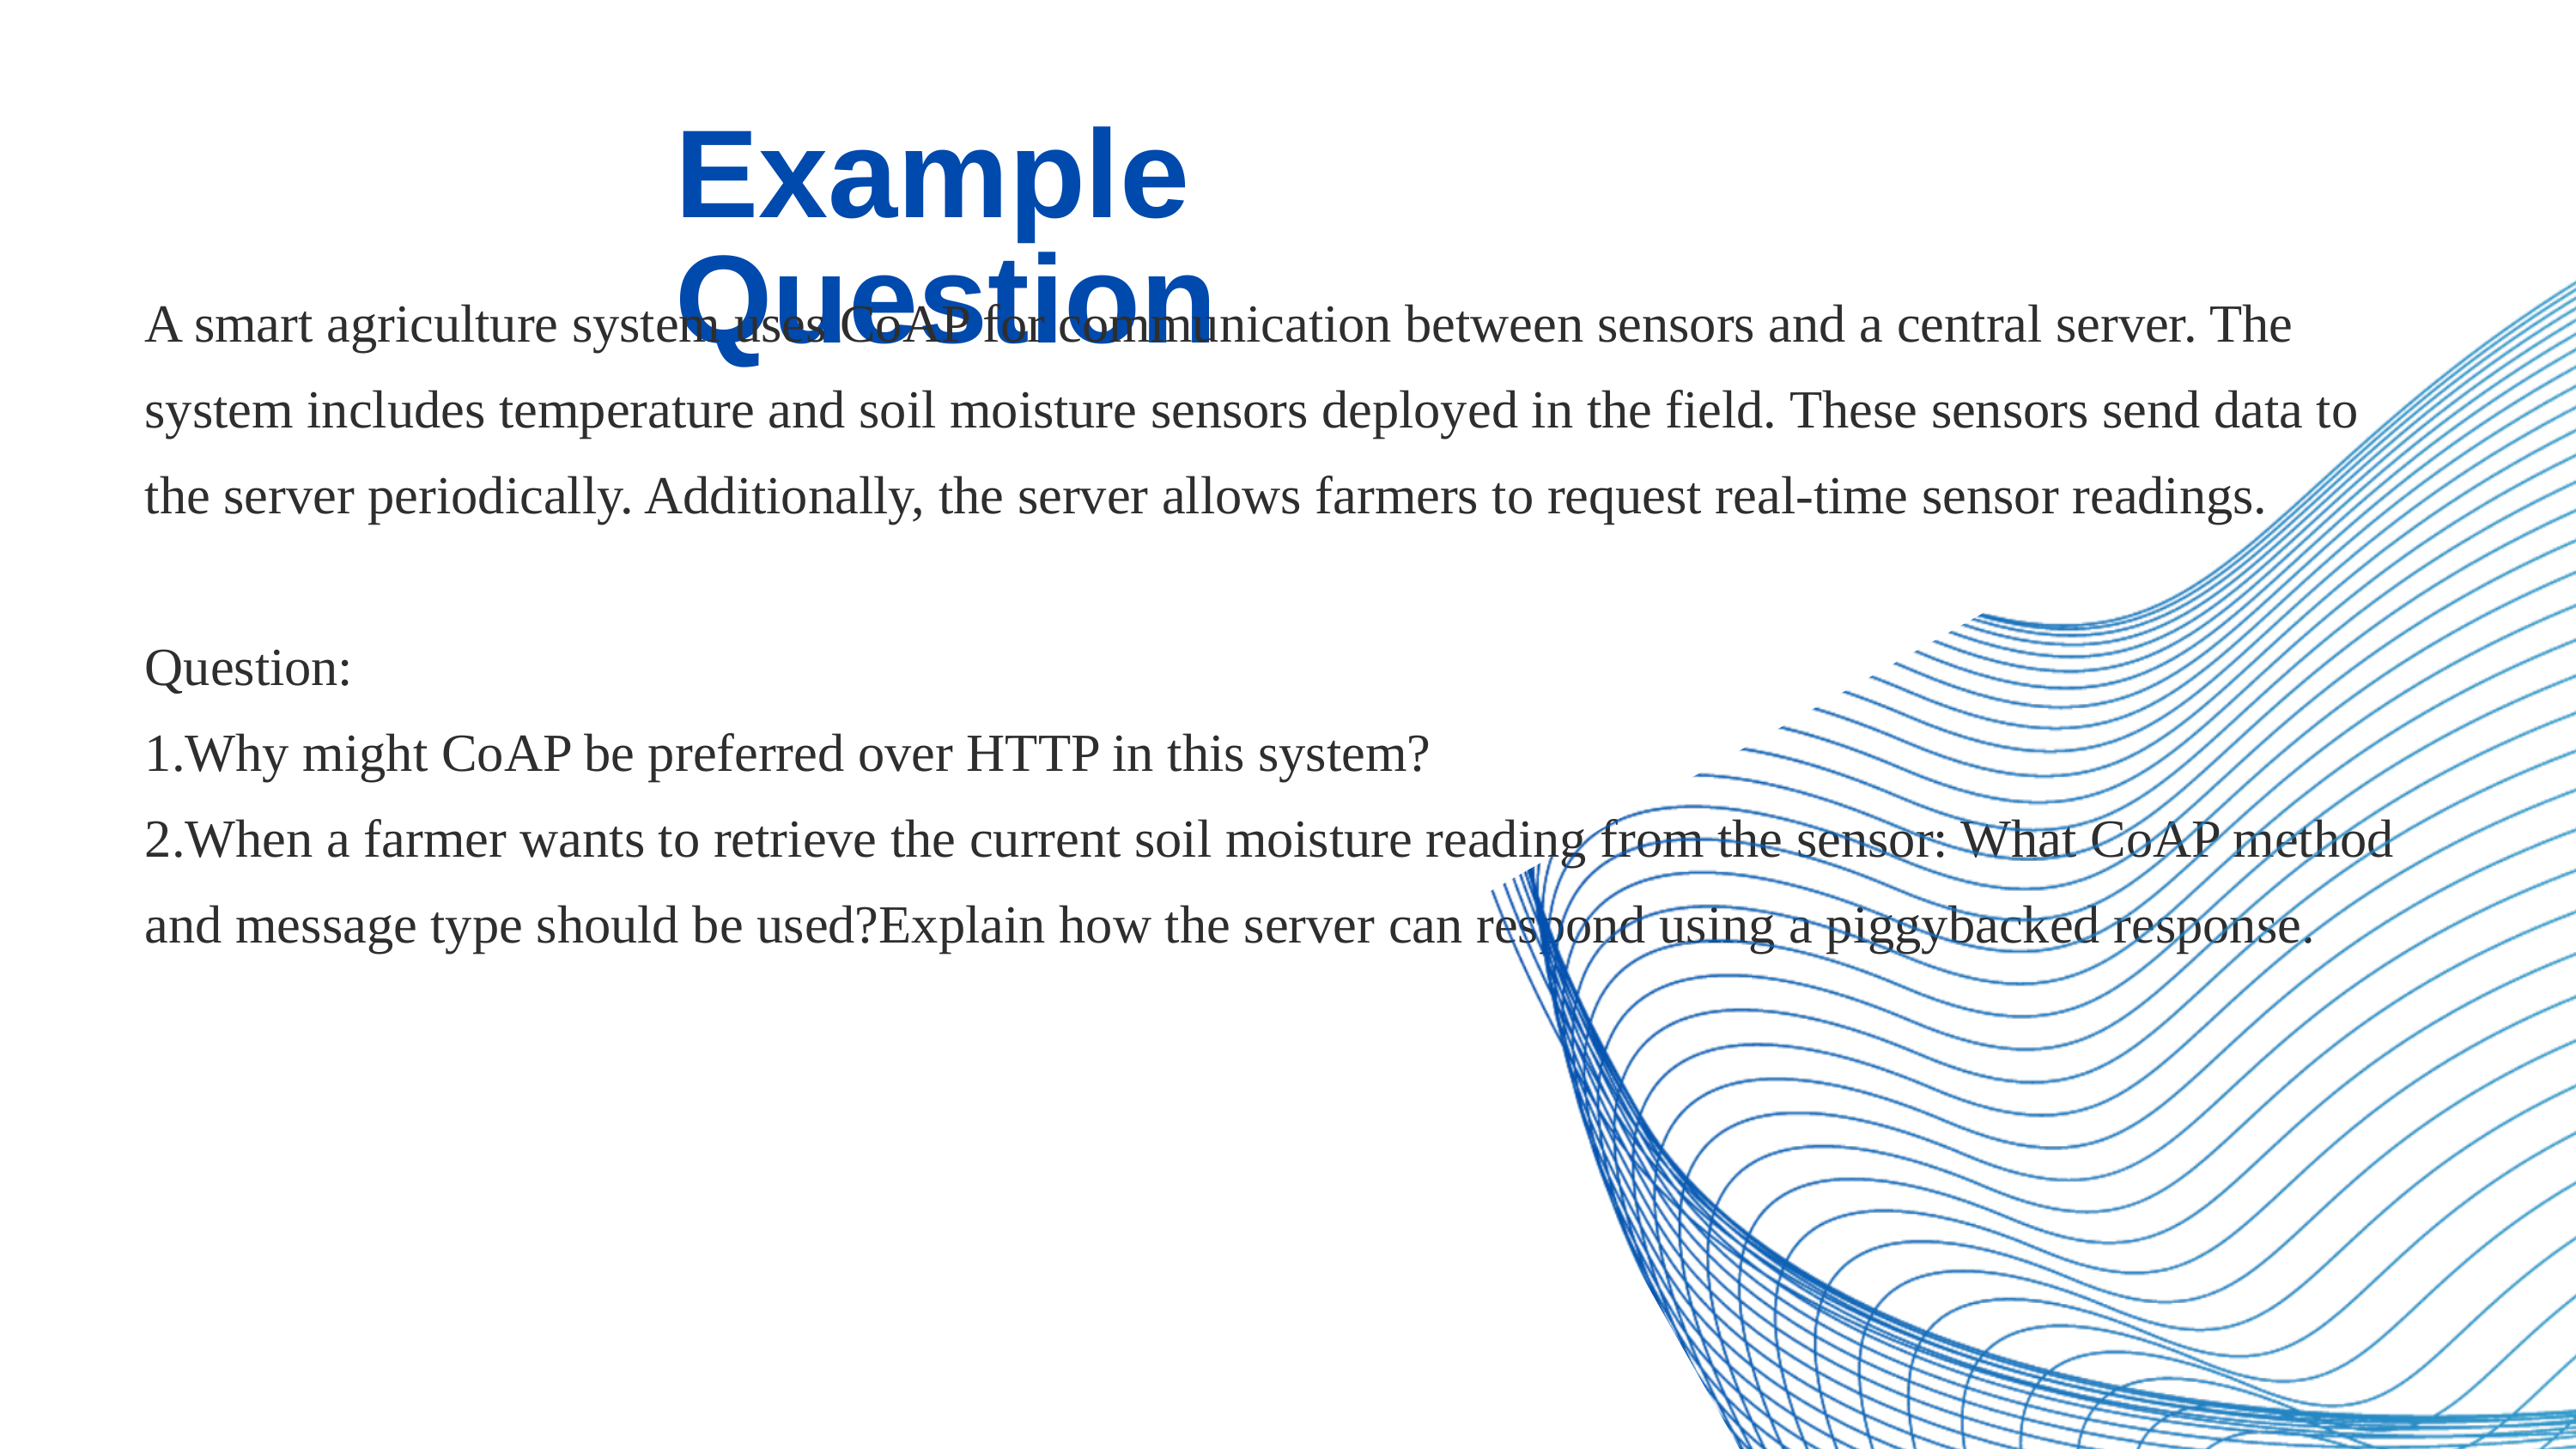

Example Question
A smart agriculture system uses CoAP for communication between sensors and a central server. The system includes temperature and soil moisture sensors deployed in the field. These sensors send data to the server periodically. Additionally, the server allows farmers to request real-time sensor readings.

Question:
1.Why might CoAP be preferred over HTTP in this system?
2.When a farmer wants to retrieve the current soil moisture reading from the sensor: What CoAP method and message type should be used?Explain how the server can respond using a piggybacked response.